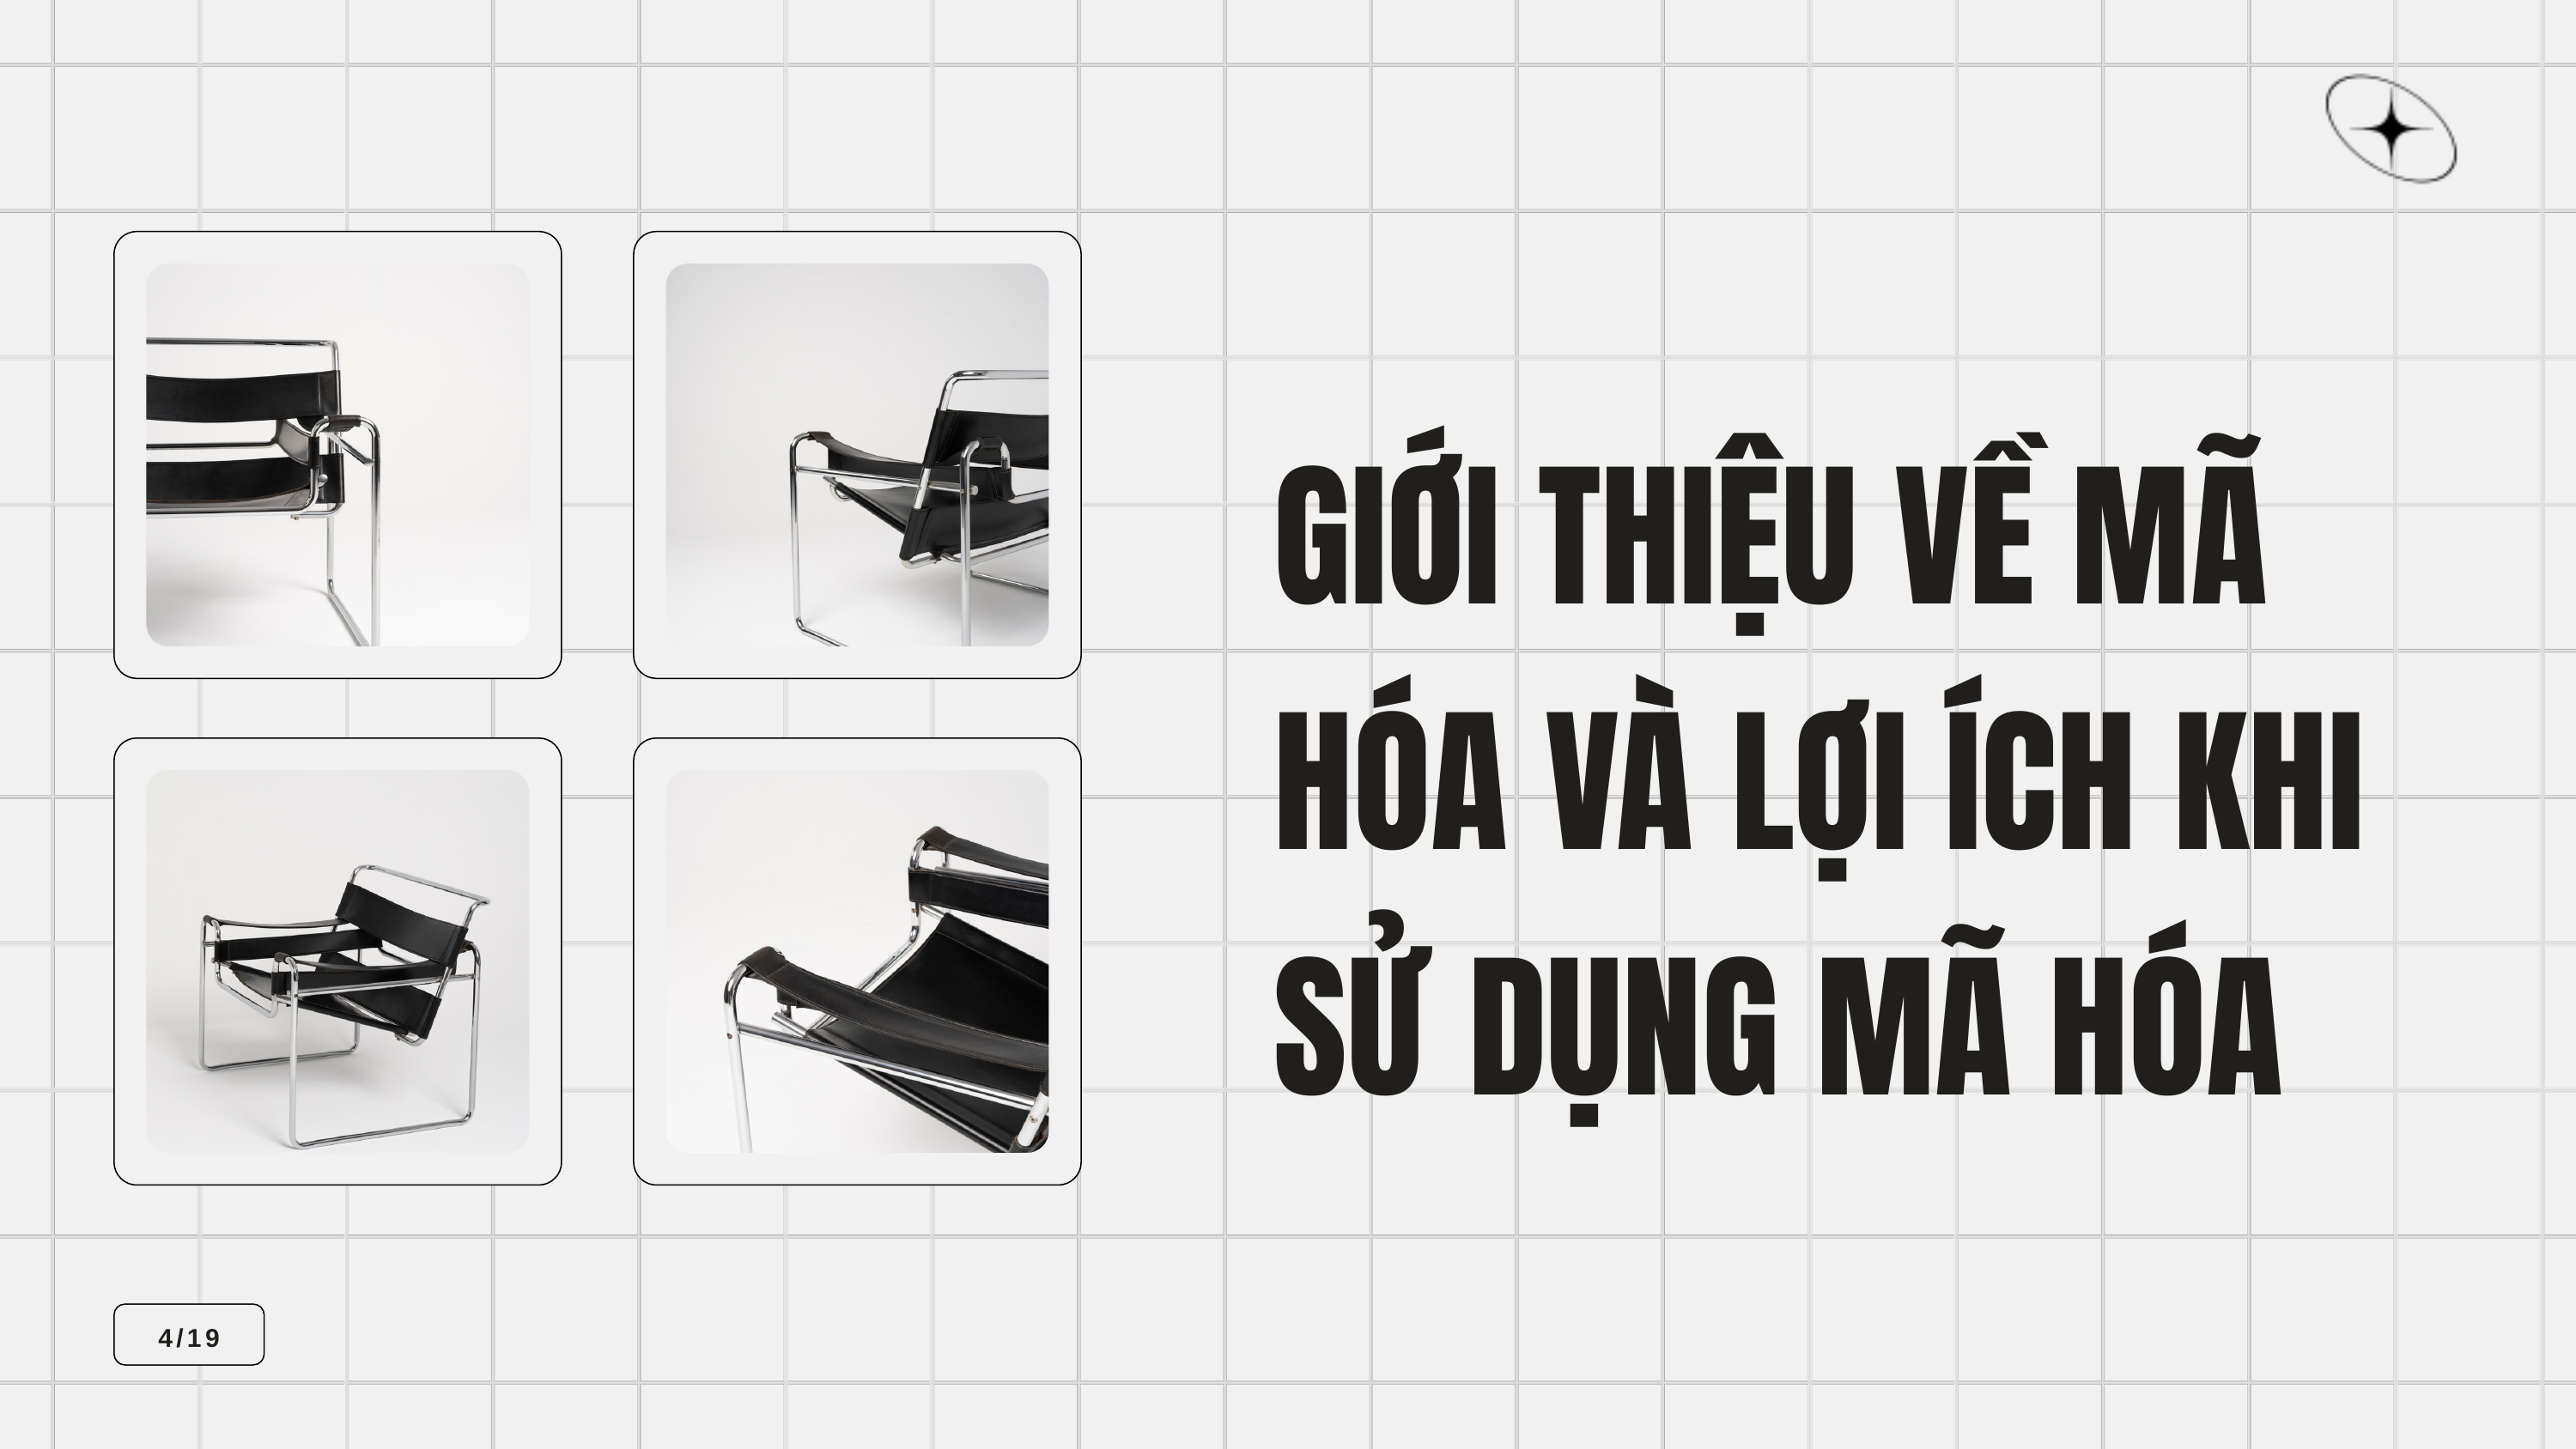

GIỚI THIỆU VỀ MÃ HÓA VÀ LỢI ÍCH KHI SỬ DỤNG MÃ HÓA

4/19